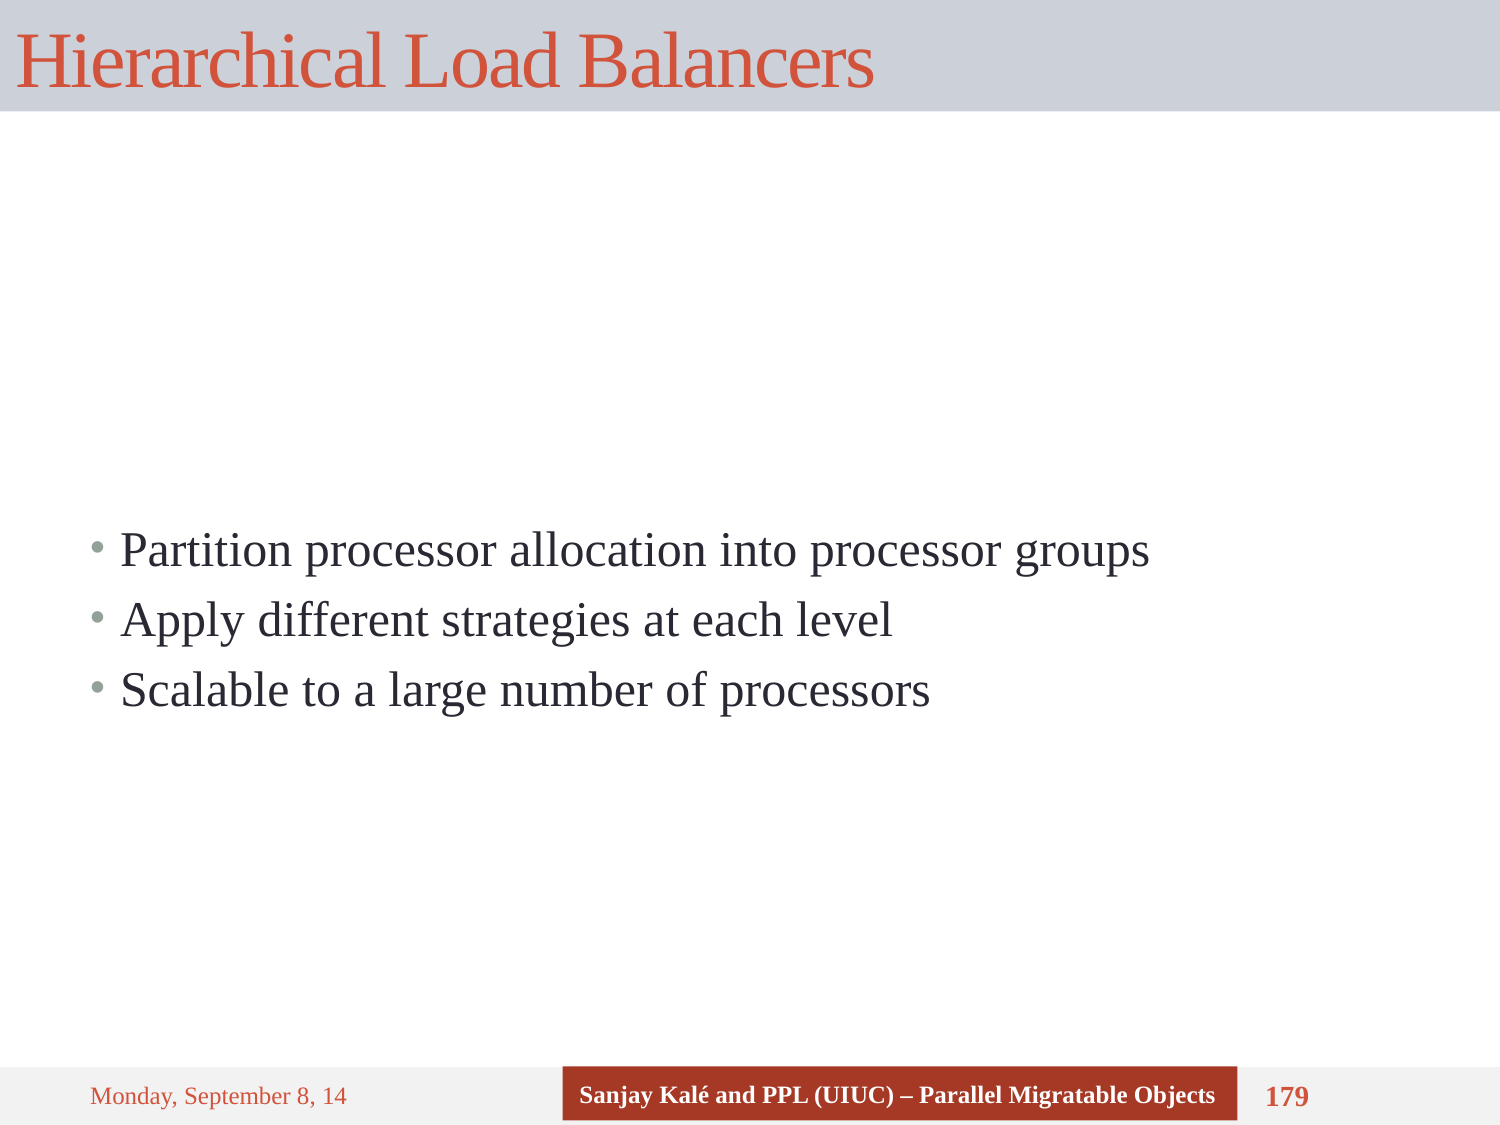

# Hierarchical Load Balancers
Partition processor allocation into processor groups
Apply different strategies at each level
Scalable to a large number of processors
Sanjay Kalé and PPL (UIUC) – Parallel Migratable Objects
Monday, September 8, 14
179